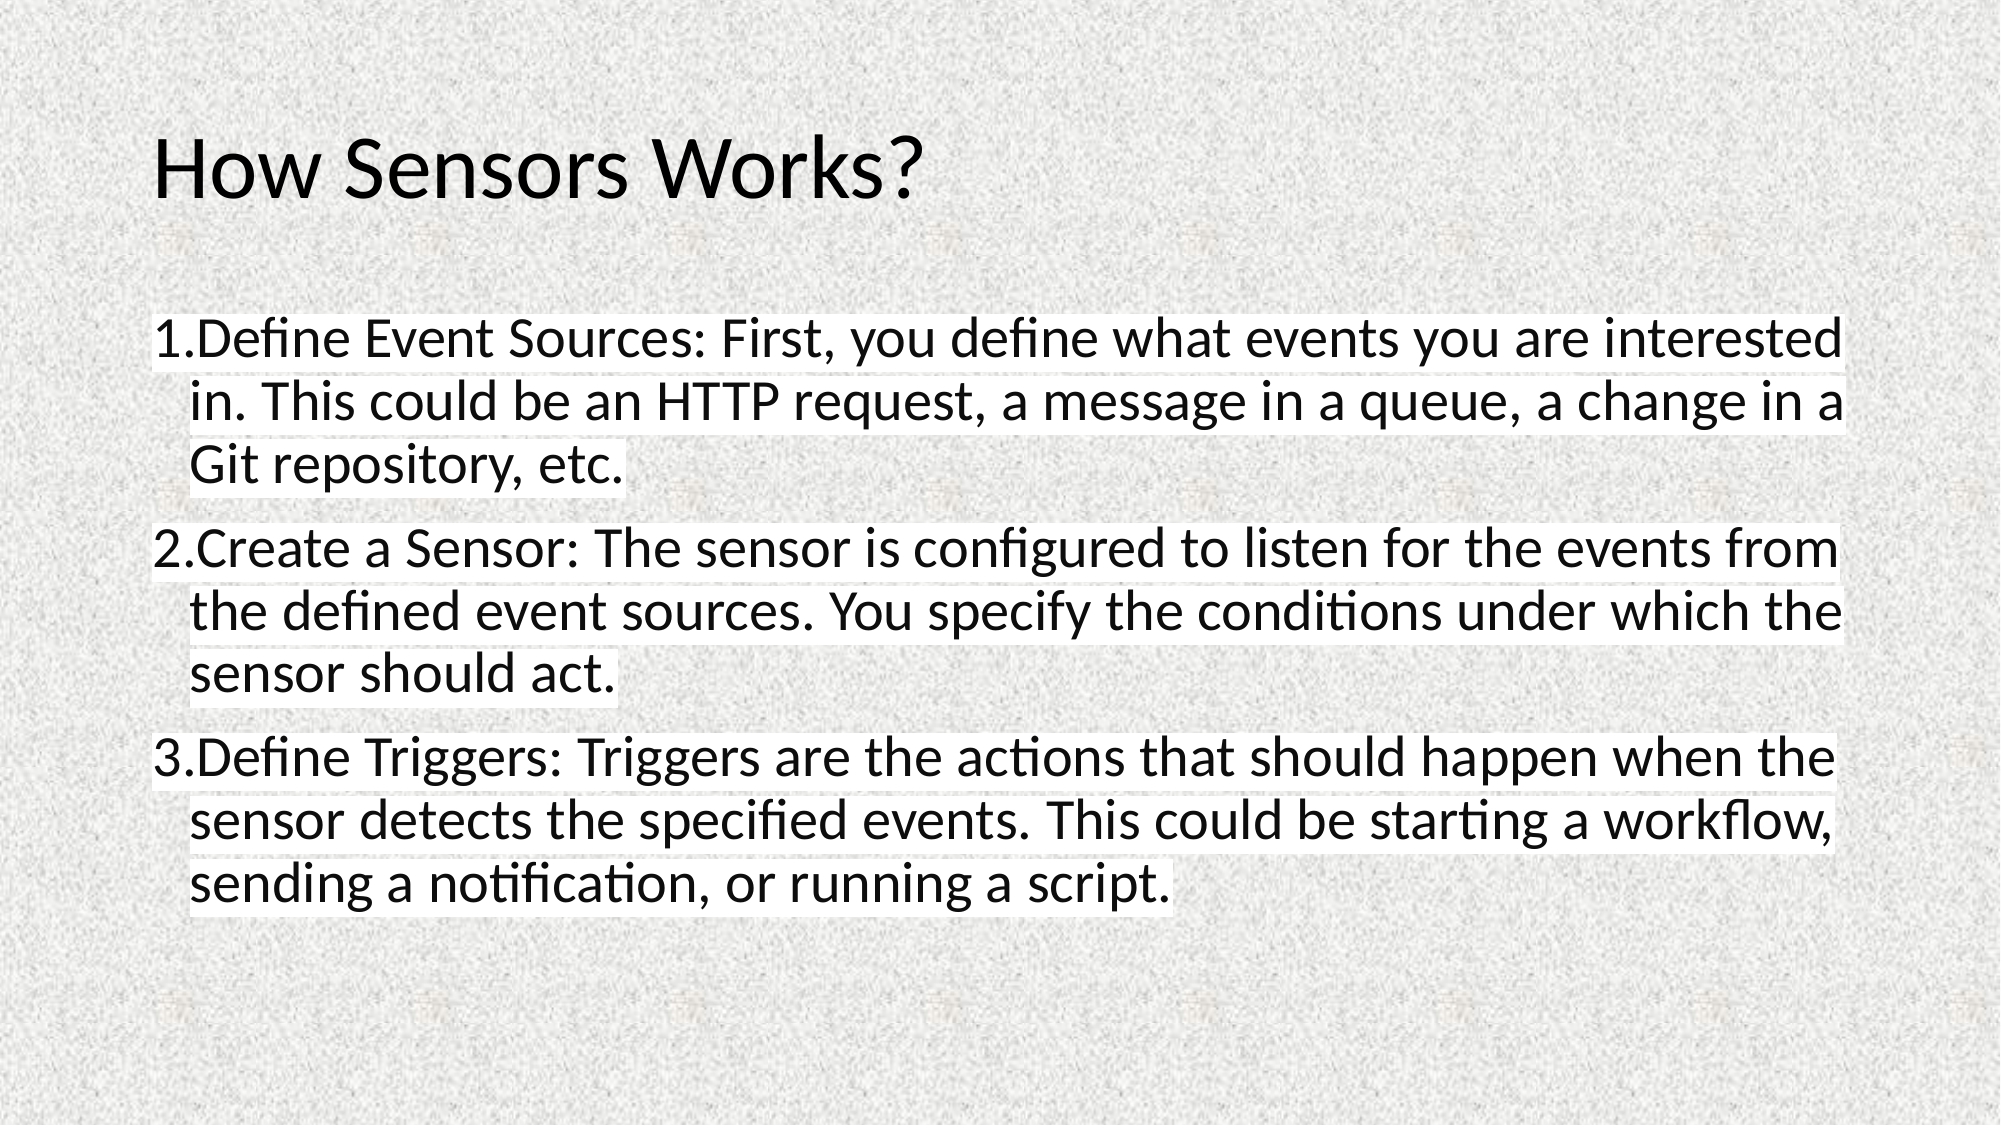

# How Sensors Works?
Define Event Sources: First, you define what events you are interested in. This could be an HTTP request, a message in a queue, a change in a Git repository, etc.
Create a Sensor: The sensor is configured to listen for the events from the defined event sources. You specify the conditions under which the sensor should act.
Define Triggers: Triggers are the actions that should happen when the sensor detects the specified events. This could be starting a workflow, sending a notification, or running a script.